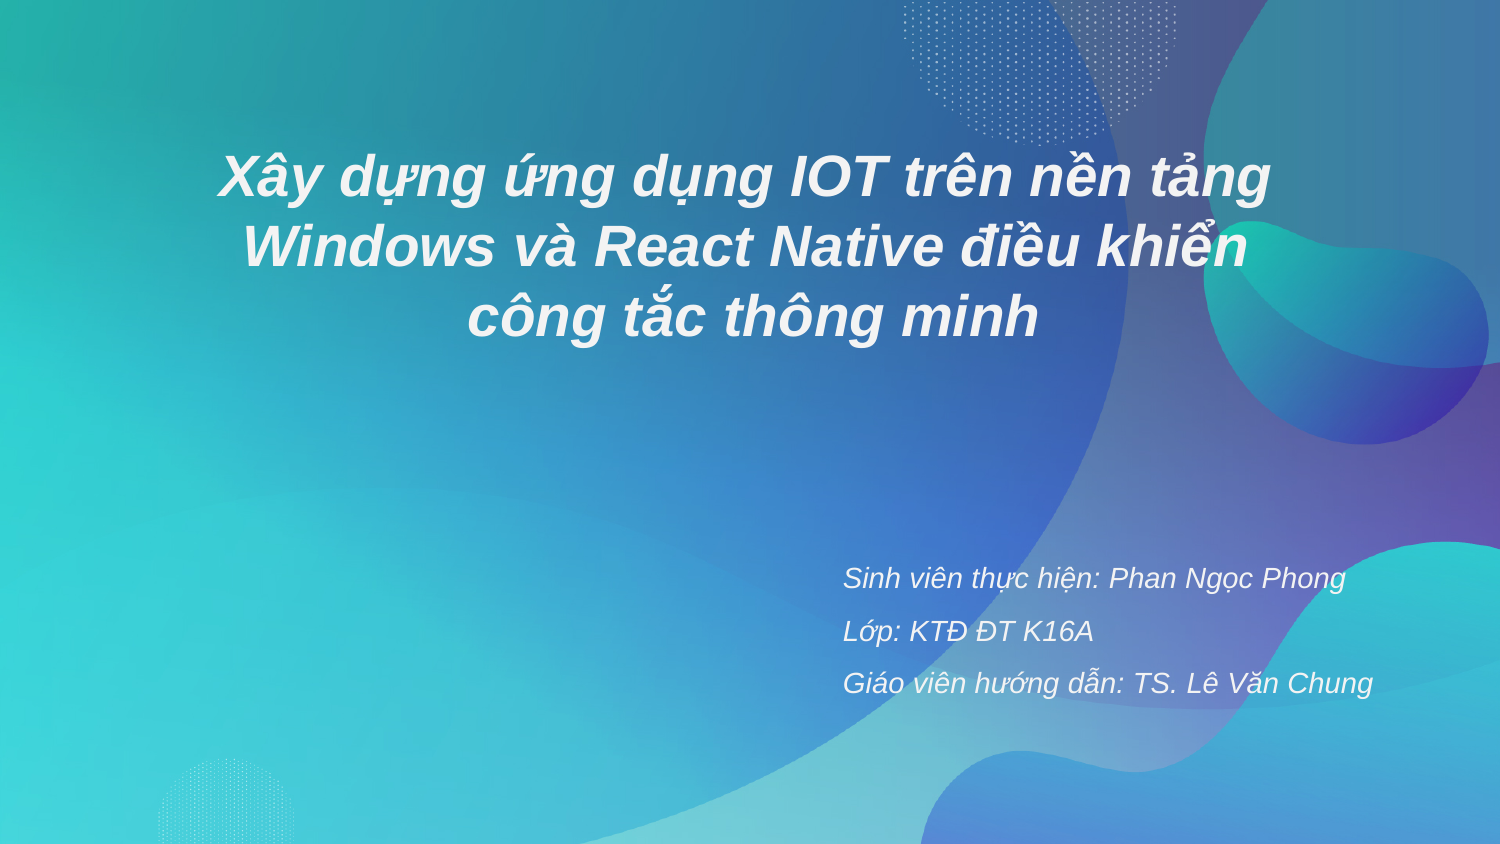

Xây dựng ứng dụng IOT trên nền tảng Windows và React Native điều khiển
 công tắc thông minh

Sinh viên thực hiện: Phan Ngọc Phong
Lớp: KTĐ ĐT K16A
Giáo viên hướng dẫn: TS. Lê Văn Chung